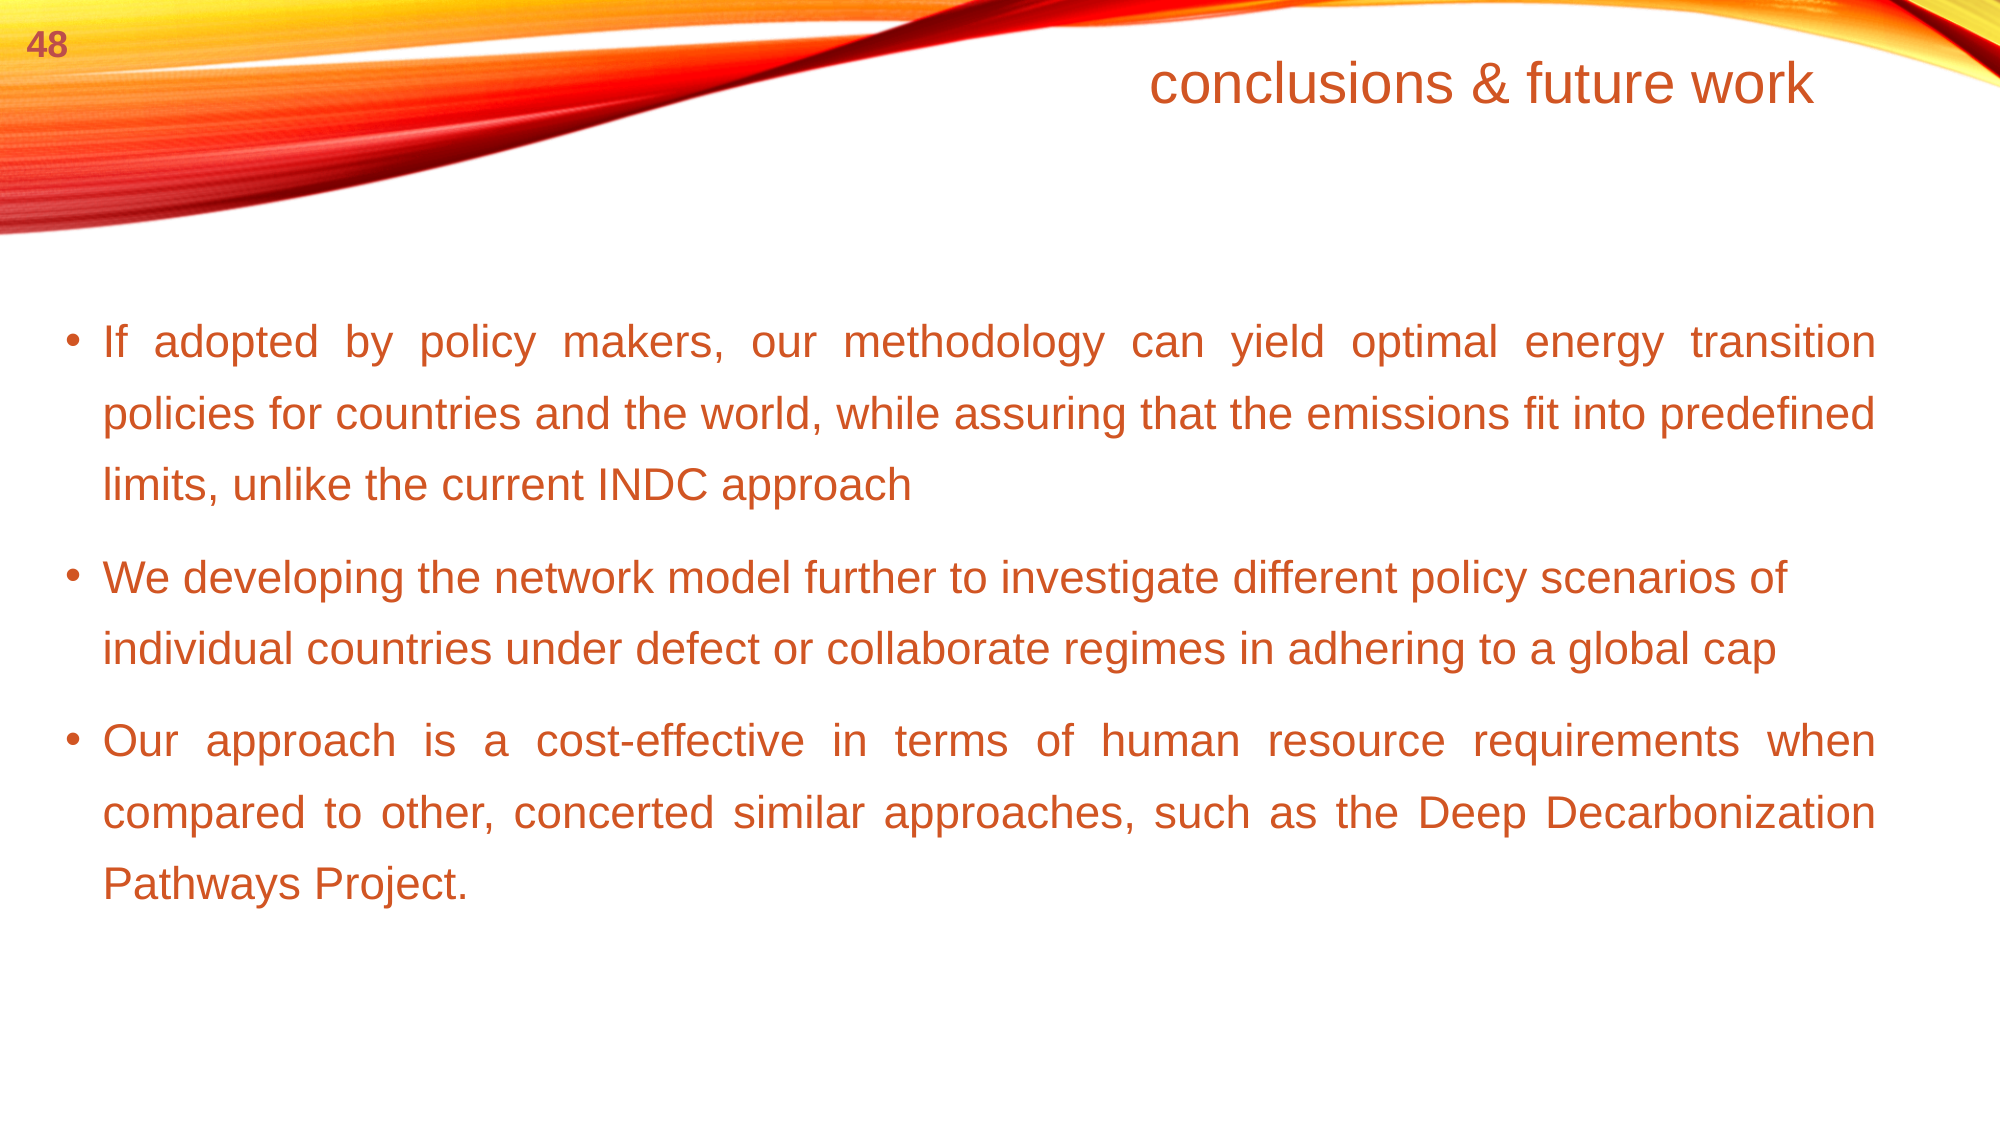

conclusions & future work
48

If adopted by policy makers, our methodology can yield optimal energy transition policies for countries and the world, while assuring that the emissions fit into predefined limits, unlike the current INDC approach
We developing the network model further to investigate different policy scenarios of individual countries under defect or collaborate regimes in adhering to a global cap
Our approach is a cost-effective in terms of human resource requirements when compared to other, concerted similar approaches, such as the Deep Decarbonization Pathways Project.